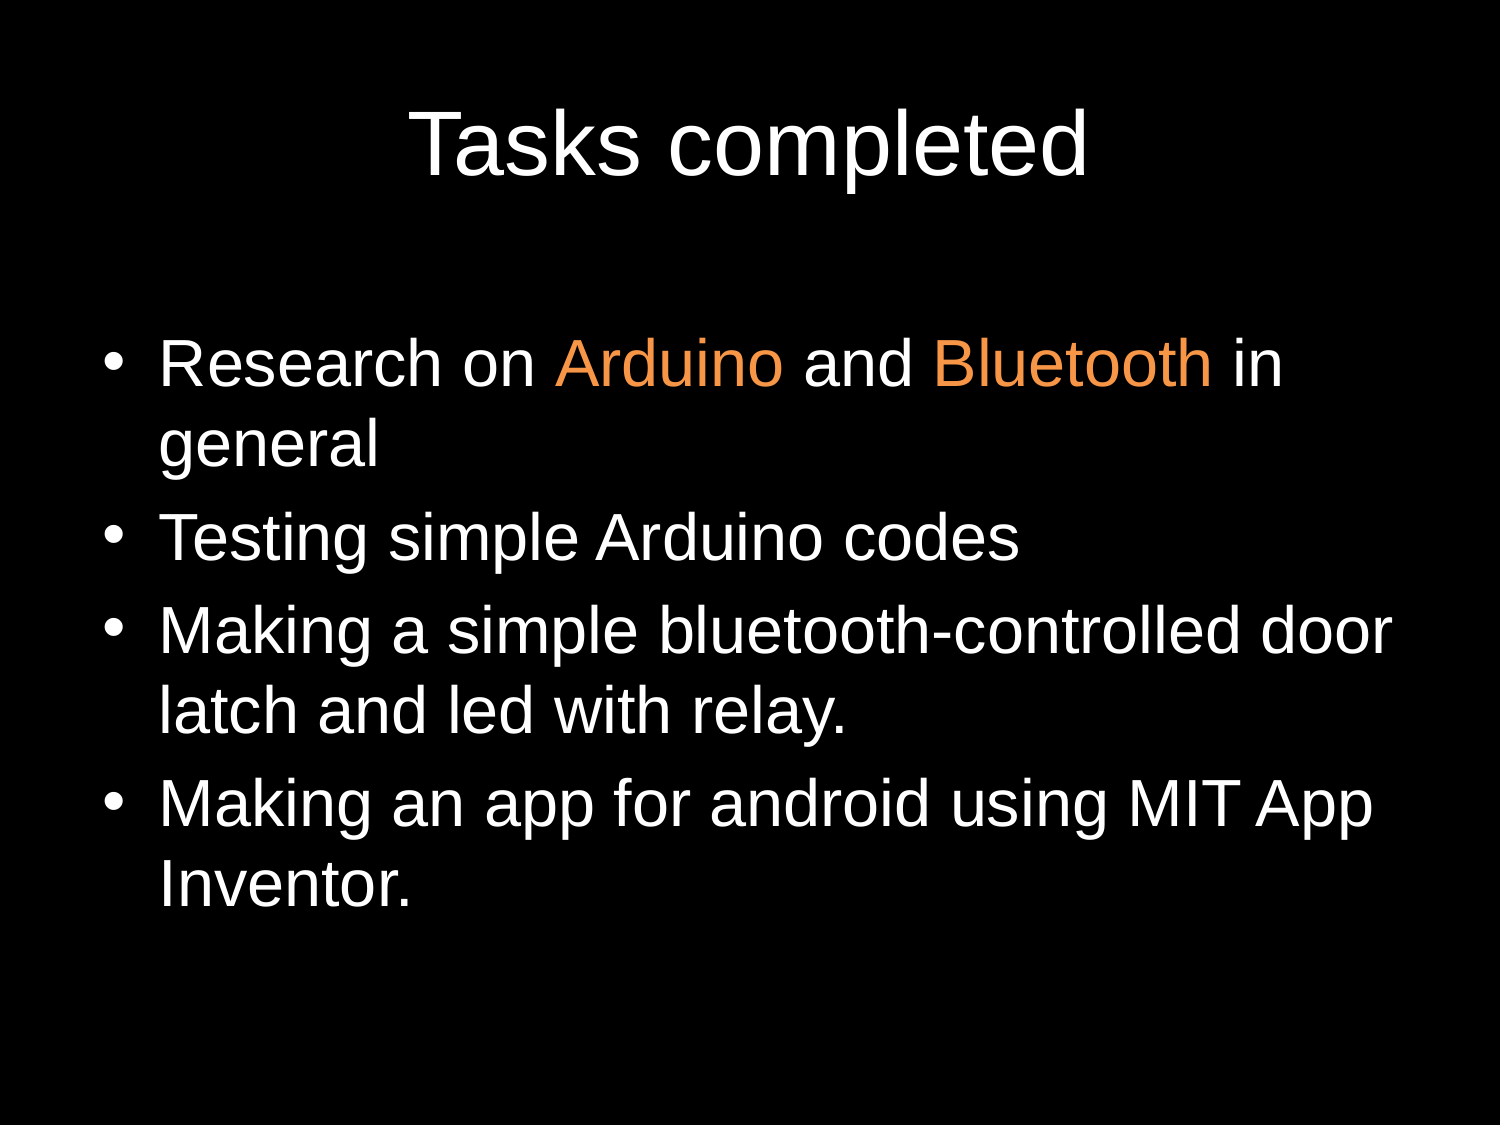

# Tasks completed
Research on Arduino and Bluetooth in general
Testing simple Arduino codes
Making a simple bluetooth-controlled door latch and led with relay.
Making an app for android using MIT App Inventor.